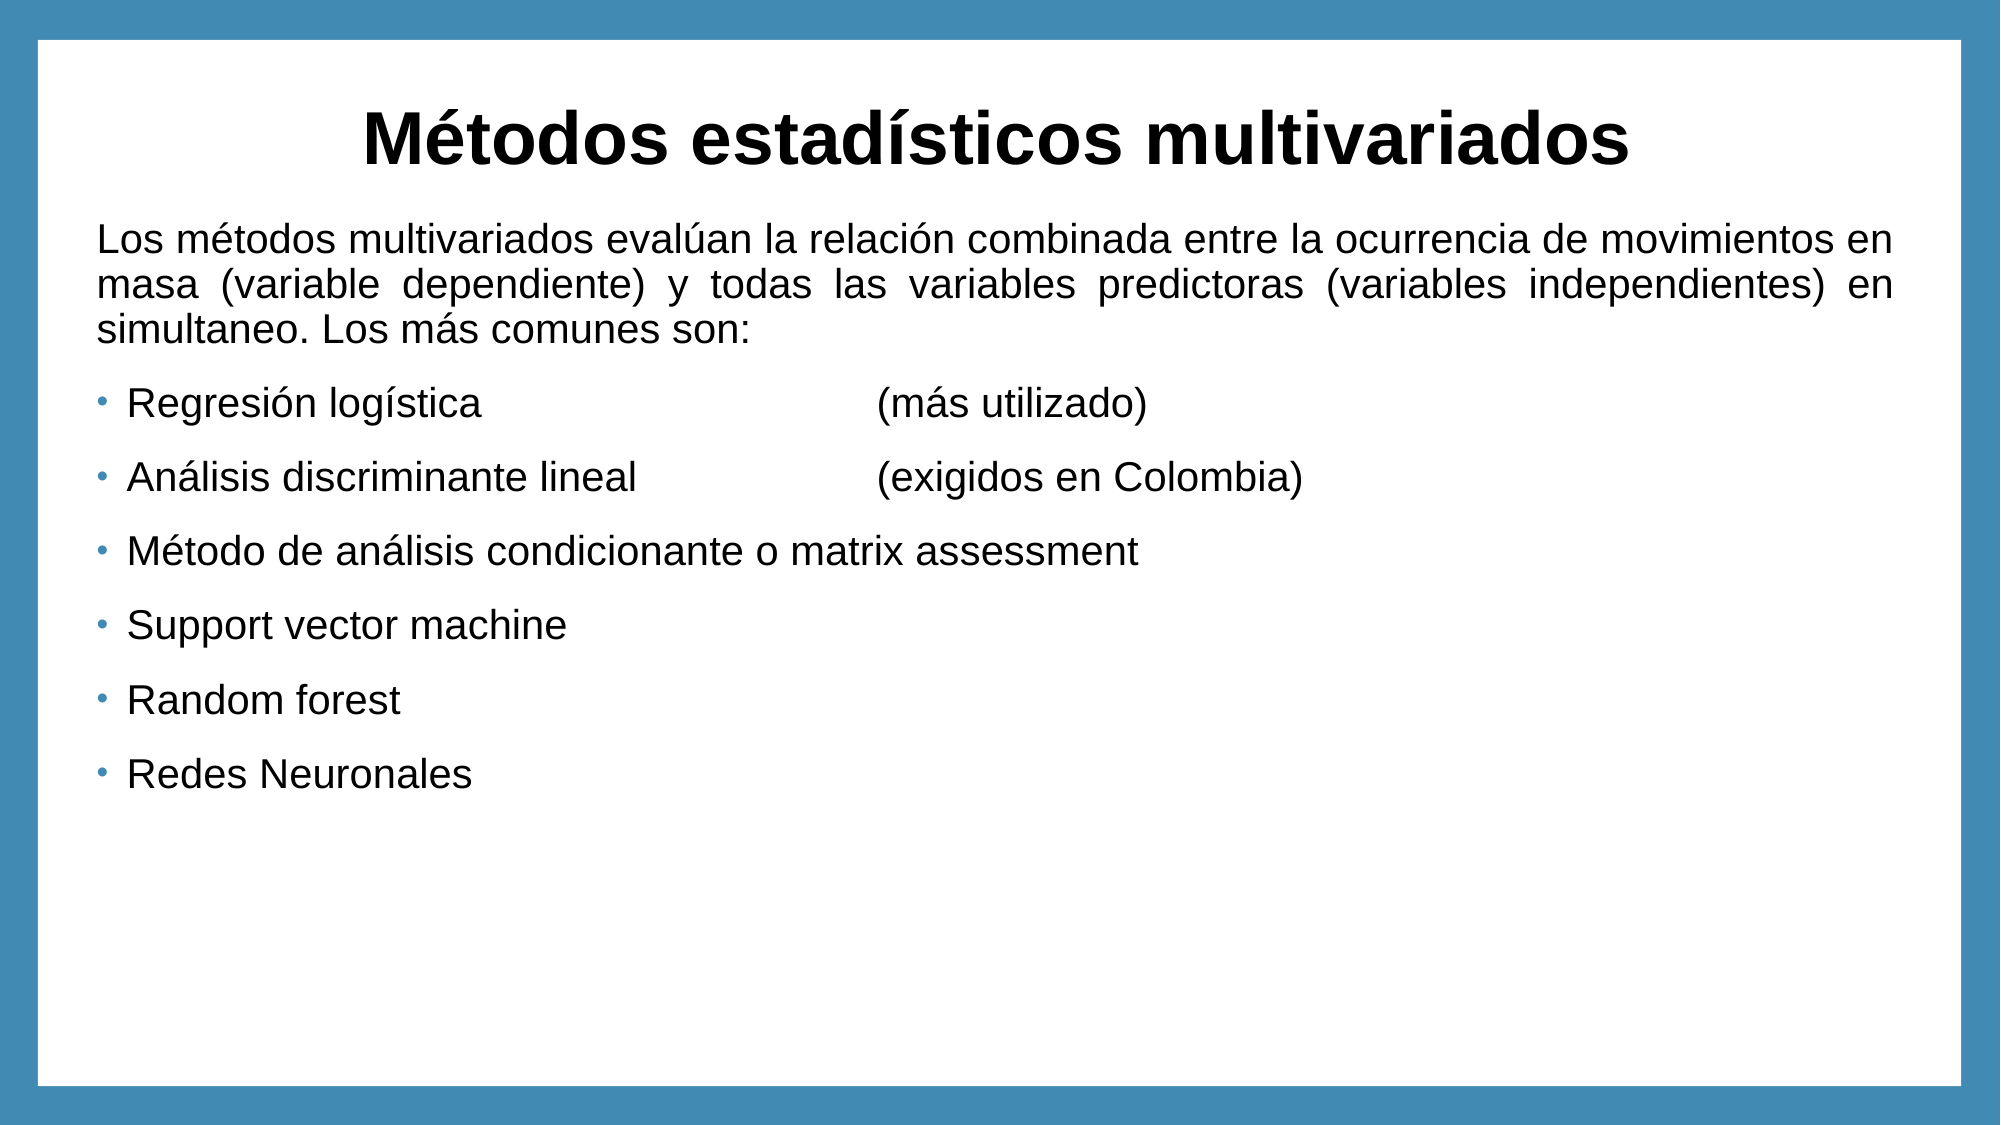

Métodos estadísticos multivariados
Los métodos multivariados evalúan la relación combinada entre la ocurrencia de movimientos en masa (variable dependiente) y todas las variables predictoras (variables independientes) en simultaneo. Los más comunes son:
Regresión logística			(más utilizado)
Análisis discriminante lineal		(exigidos en Colombia)
Método de análisis condicionante o matrix assessment
Support vector machine
Random forest
Redes Neuronales